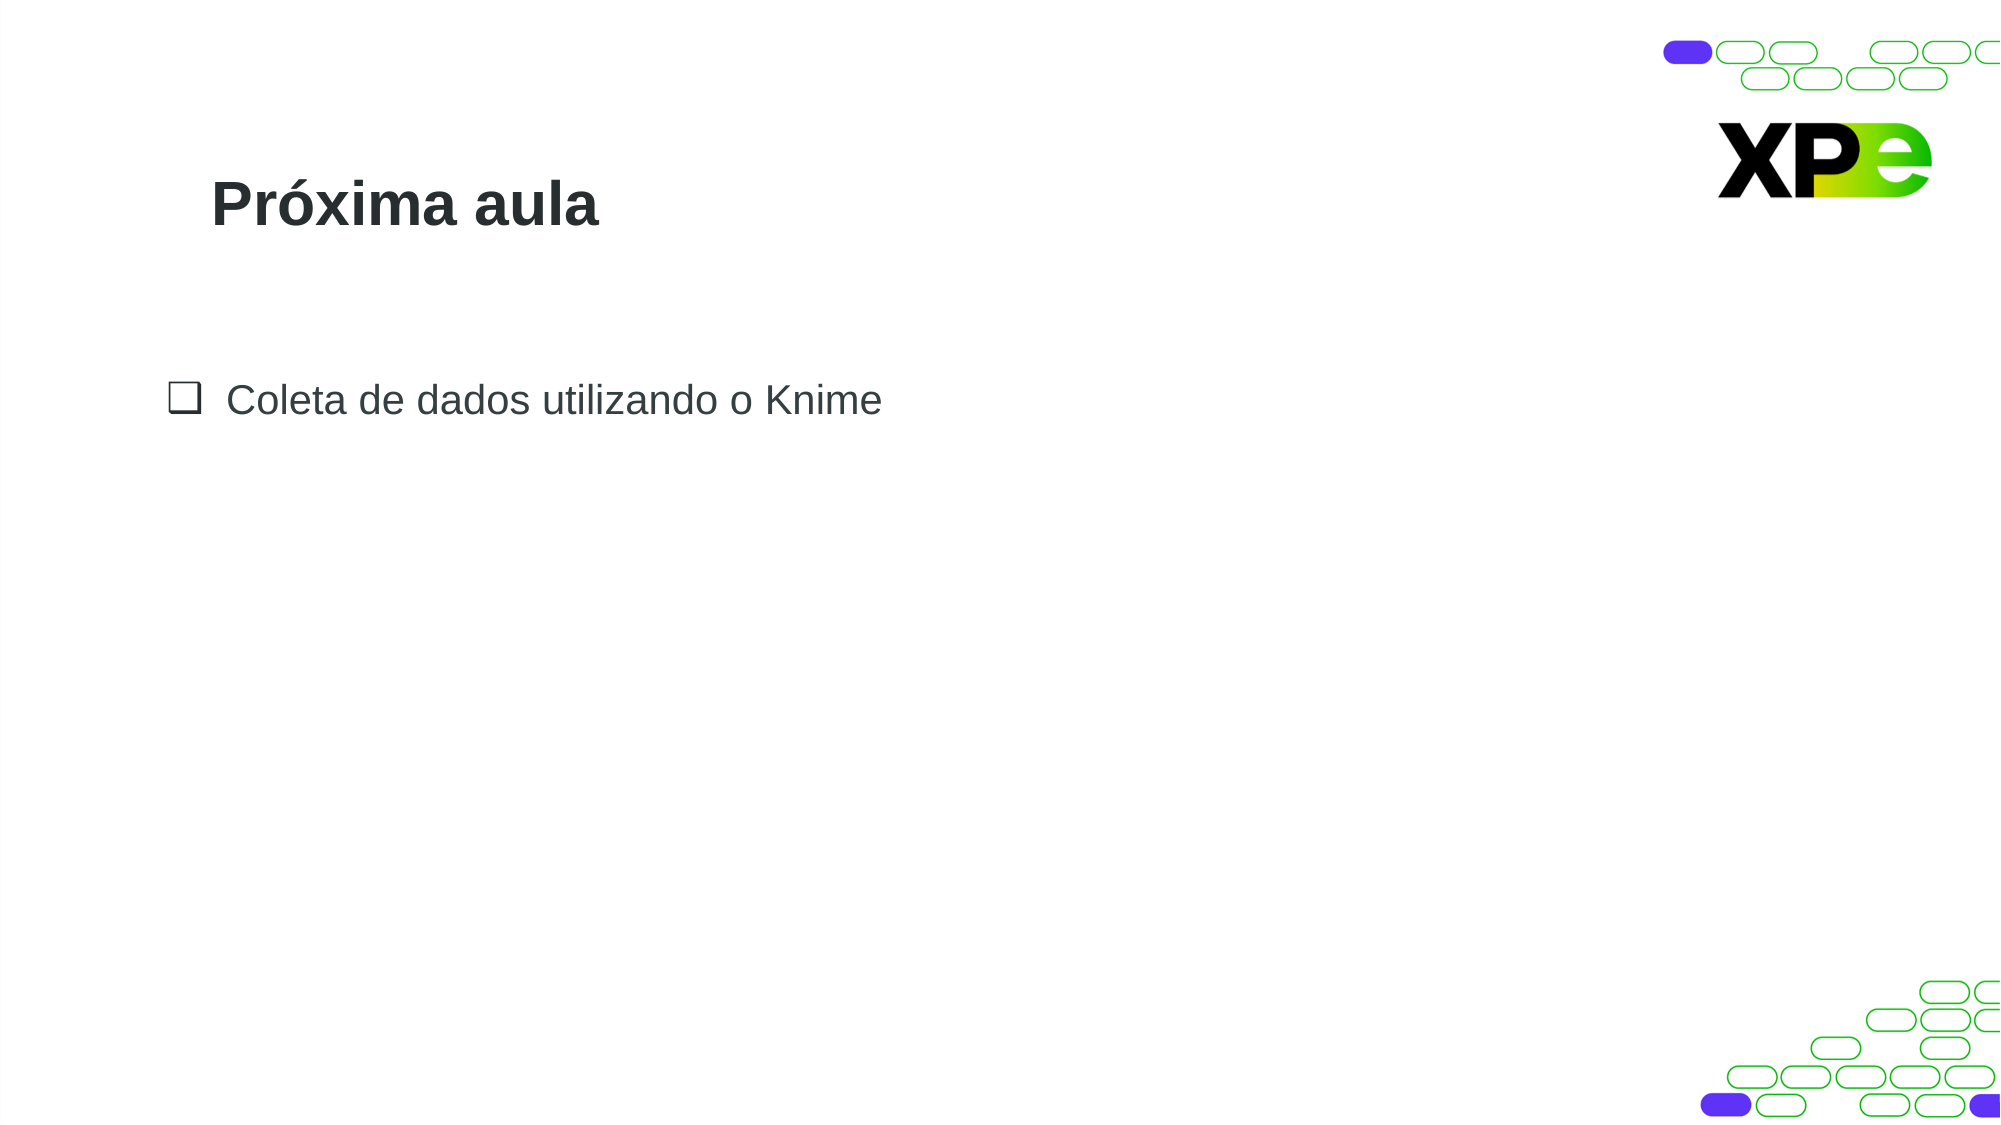

# Próxima aula
Coleta de dados utilizando o Knime